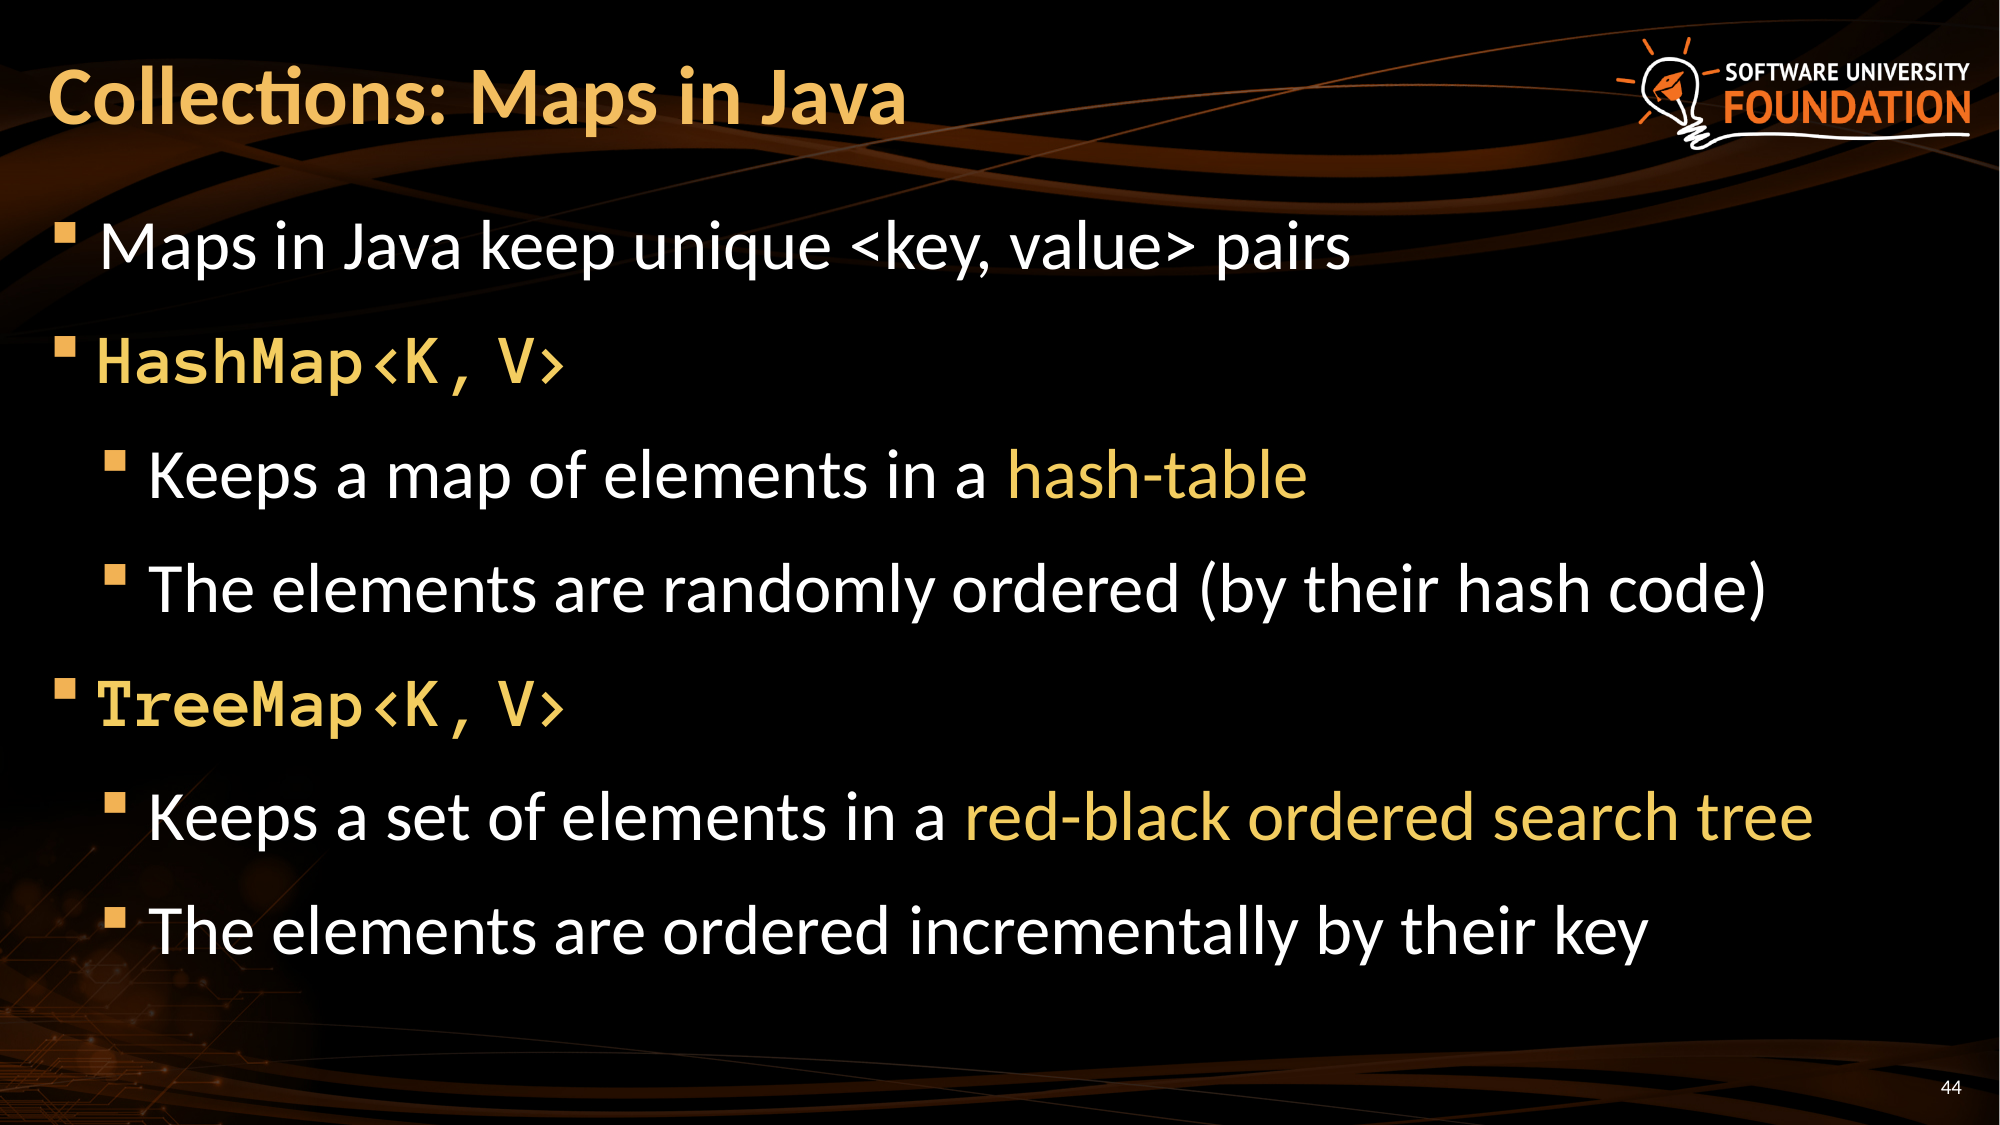

# Collections: Maps in Java
Maps in Java keep unique <key, value> pairs
HashMap<K, V>
Keeps a map of elements in a hash-table
The elements are randomly ordered (by their hash code)
TreeMap<K, V>
Keeps a set of elements in a red-black ordered search tree
The elements are ordered incrementally by their key
44